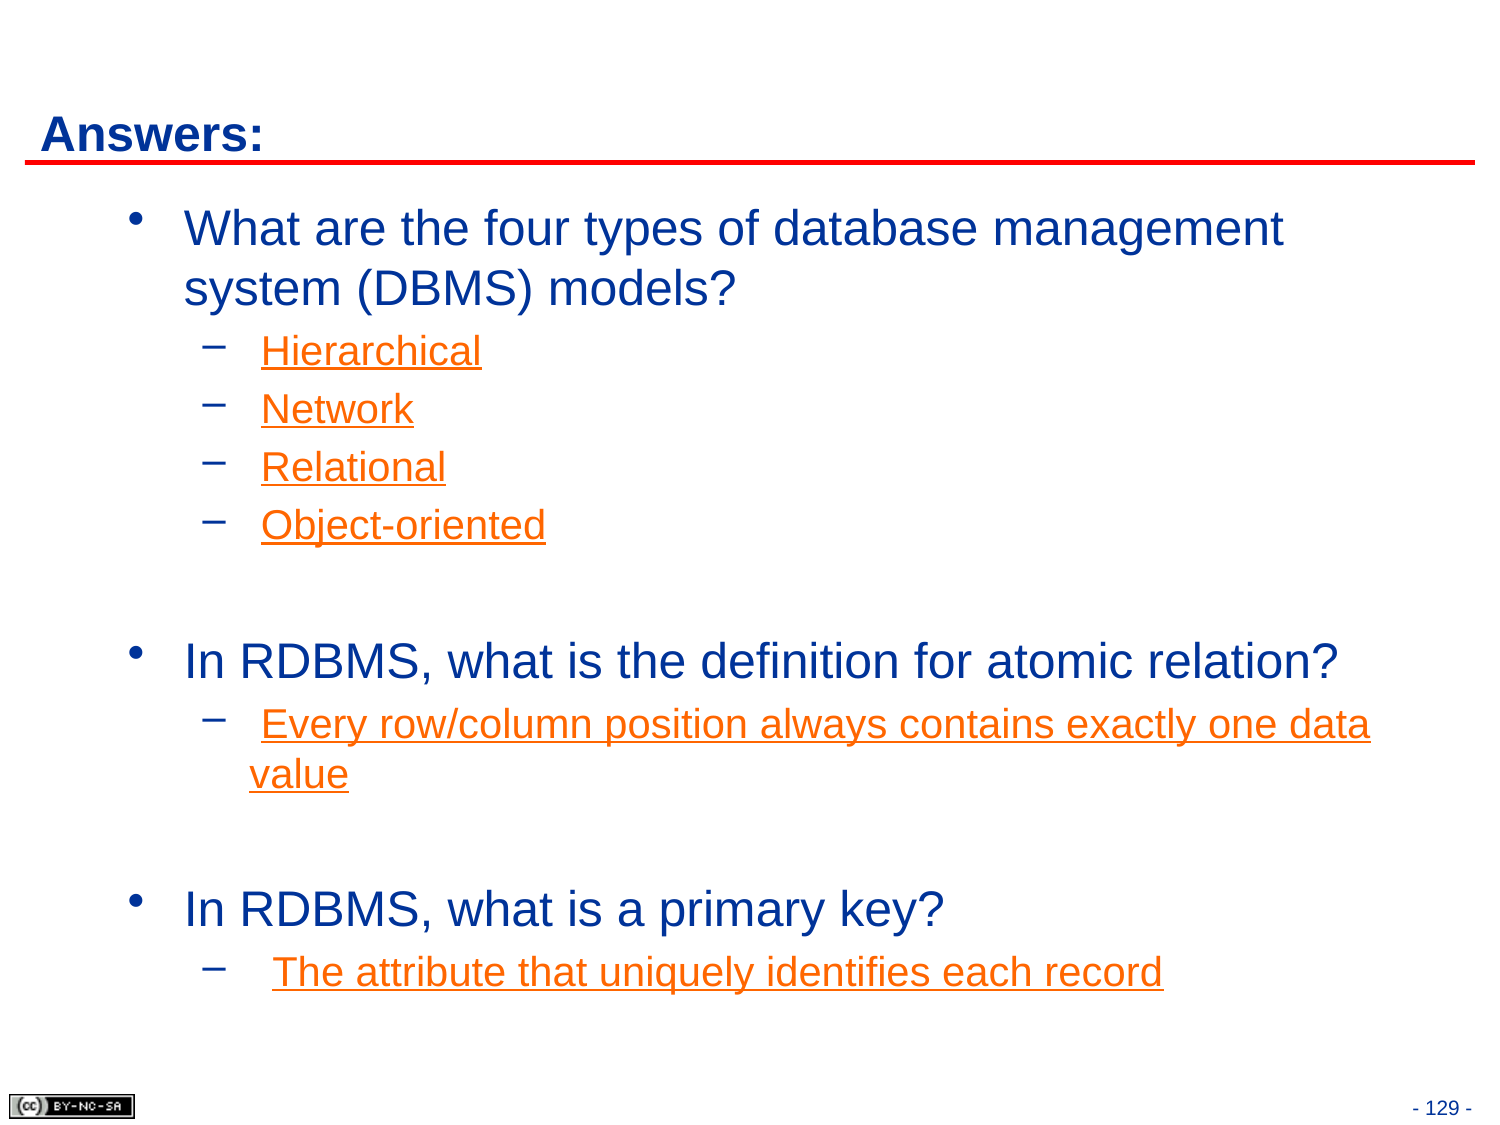

# Answers:
What are the four types of database management system (DBMS) models?
 Hierarchical
 Network
 Relational
 Object-oriented

In RDBMS, what is the definition for atomic relation?
 Every row/column position always contains exactly one data value

In RDBMS, what is a primary key?
  The attribute that uniquely identifies each record
- 129 -